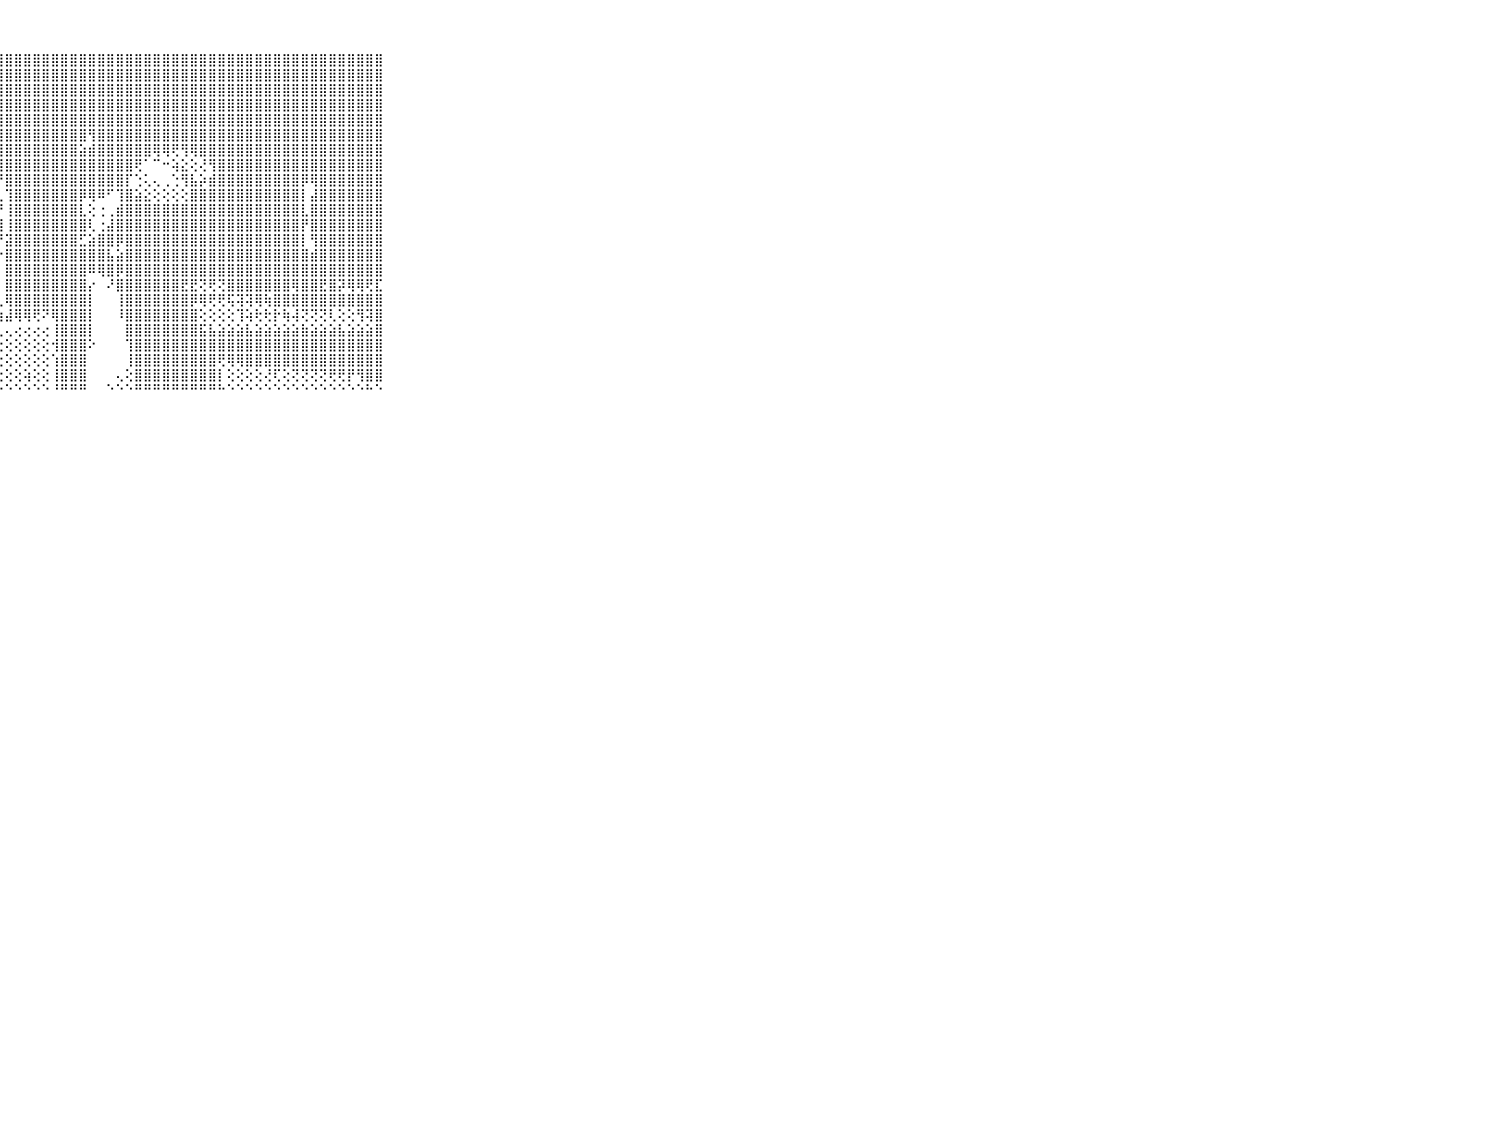

⠀⠀⠀⠀⠀⠀⠀⠀⠀⠀⠀⣿⣿⣿⣿⣿⣿⣿⣿⣿⣿⣿⣿⣿⣿⣿⣿⣿⣿⣿⣿⣿⣿⣿⣿⣿⣿⣿⣿⣿⣿⣿⣿⣿⣿⣿⣿⣿⣿⣿⣿⣿⣿⣿⣿⣿⣿⣿⣿⣿⣿⣿⣿⣿⣿⣿⣿⣿⣿⠀⠀⠀⠀⠀⠀⠀⠀⠀⠀⠀⠀
⠀⠀⠀⠀⠀⠀⠀⠀⠀⠀⠀⣿⣾⣿⣿⣿⣿⣿⣿⣿⣿⣿⣿⣿⣿⣿⣿⣿⣿⣿⣿⣿⣿⣿⣿⣿⣿⣿⣿⣿⣿⣿⣿⣿⣿⣿⣿⣿⣿⣿⣿⣿⣿⣿⣿⣿⣿⣿⣿⣿⣿⣿⣿⣿⣿⣿⣿⣿⣿⠀⠀⠀⠀⠀⠀⠀⠀⠀⠀⠀⠀
⠀⠀⠀⠀⠀⠀⠀⠀⠀⠀⠀⣿⣿⣿⣿⣿⣿⣿⣿⣿⣿⣿⣿⣿⣿⣾⣿⣿⣿⣿⣿⣿⣿⣿⣿⣿⣿⣿⣿⣿⣿⣿⣿⣿⣿⣿⣿⣿⣿⣿⣿⣿⣿⣿⣿⣿⣿⣿⣿⣿⣿⣿⣿⣿⣿⣿⣿⣿⣿⠀⠀⠀⠀⠀⠀⠀⠀⠀⠀⠀⠀
⠀⠀⠀⠀⠀⠀⠀⠀⠀⠀⠀⣿⣿⣿⣿⣿⣿⣿⣿⣿⣿⣿⣿⣿⣿⣿⣿⣿⣿⣿⣿⣿⣿⣿⣿⣿⣿⣿⣿⣿⣿⣿⣿⣿⣿⣿⣿⣿⣿⣿⣿⣿⣿⣿⣿⣿⣿⣿⣿⣿⣿⣿⣿⣿⣿⣿⣿⣿⣿⠀⠀⠀⠀⠀⠀⠀⠀⠀⠀⠀⠀
⠀⠀⠀⠀⠀⠀⠀⠀⠀⠀⠀⣿⣿⣿⣿⣿⣿⣿⣿⣿⣿⣿⣿⣿⣿⣿⣿⣿⣿⣿⣿⣿⣿⣿⣿⣿⣿⣿⣿⣿⣿⣿⣿⣿⣿⣿⣿⣿⣿⣿⣿⣿⣿⣿⣿⣿⣿⣿⣿⣿⣿⣿⣿⣿⣿⣿⣿⣿⣿⠀⠀⠀⠀⠀⠀⠀⠀⠀⠀⠀⠀
⠀⠀⠀⠀⠀⠀⠀⠀⠀⠀⠀⣿⣿⣿⣿⡿⢿⢟⢏⢝⢝⢝⢟⢿⣿⣿⣿⣿⣿⣿⣿⣿⣿⣿⣿⣿⣿⢻⣿⣿⣿⣿⣿⣿⣿⣿⣿⣿⣿⣿⣿⣿⣿⣿⣿⣿⣿⣿⣿⣿⣿⣿⣿⣿⣿⣿⣿⣿⣿⠀⠀⠀⠀⠀⠀⠀⠀⠀⠀⠀⠀
⠀⠀⠀⠀⠀⠀⠀⠀⠀⠀⠀⣿⣿⢿⢽⢵⣥⣵⣅⣘⣉⢕⢳⣕⣜⢝⢿⣿⣿⣿⣿⣿⣿⣿⣿⣿⣵⣾⣿⣿⣿⣿⣿⣿⢿⢿⢟⢻⢿⣿⣿⣿⣿⣿⣿⣿⣿⣿⣿⣿⣿⣿⣿⣿⣿⣿⣿⣿⣿⠀⠀⠀⠀⠀⠀⠀⠀⠀⠀⠀⠀
⠀⠀⠀⠀⠀⠀⠀⠀⠀⠀⠀⡿⢇⢕⢕⢕⢕⢕⢕⢕⢕⢕⢕⢜⢹⣧⡜⢻⣿⣿⣿⣿⣿⣿⣿⣿⣿⣿⣿⣿⣿⣿⢟⠁⠉⠒⢵⣕⢕⢜⢻⣿⣿⣿⣿⣿⣿⣿⣿⣿⣿⣿⣿⣿⣿⣿⣿⣿⣿⠀⠀⠀⠀⠀⠀⠀⠀⠀⠀⠀⠀
⠀⠀⠀⠀⠀⠀⠀⠀⠀⠀⠀⣷⣧⣵⣵⣵⣵⣵⣕⣕⣕⡕⢕⢕⢕⢜⣷⡜⣿⣿⣿⣿⣿⣿⣿⣿⣿⣿⣿⣿⣿⡏⢑⢅⢄⢀⢑⢻⣧⡵⣾⣿⣿⣿⣿⣿⣿⣿⣿⣿⡿⢿⣿⣿⣿⣿⣿⣿⣿⠀⠀⠀⠀⠀⠀⠀⠀⠀⠀⠀⠀
⠀⠀⠀⠀⠀⠀⠀⠀⠀⠀⠀⣿⣿⣿⣿⣿⣿⣿⣿⣿⣿⣿⣿⣿⣿⣷⣿⣇⢹⣿⣿⣿⣿⣿⣿⣿⡿⢿⠿⠋⢹⣿⣵⣕⢕⢕⢕⢕⣿⣿⣿⣿⣿⣿⣿⣿⣿⣿⣿⣿⡇⣼⣿⣿⣿⣿⣿⣿⣿⠀⠀⠀⠀⠀⠀⠀⠀⠀⠀⠀⠀
⠀⠀⠀⠀⠀⠀⠀⠀⠀⠀⠀⣿⣿⣿⣿⣿⣿⣿⣿⣿⣿⣿⣿⣿⣿⣿⣿⡟⢸⣿⣿⣿⣿⣿⣿⣿⣇⢕⢐⢀⣾⣿⣿⣿⣿⣿⣿⣿⣿⣿⣿⣿⣿⣿⣿⣿⣿⣿⣿⣿⣇⣿⣿⣿⣿⣿⣿⣿⣿⠀⠀⠀⠀⠀⠀⠀⠀⠀⠀⠀⠀
⠀⠀⠀⠀⠀⠀⠀⠀⠀⠀⠀⣿⣿⣿⣿⣿⣿⣿⣿⣿⣿⣿⣿⣿⣿⣿⣿⣿⢸⣿⣿⣿⣿⣿⣿⣿⣿⢇⢐⣼⣿⣿⣿⣿⣿⣿⣿⣿⣿⣿⣿⣿⣿⣿⣿⣿⣿⣿⣿⣿⡟⣿⣿⣿⣿⣿⣿⣿⣿⠀⠀⠀⠀⠀⠀⠀⠀⠀⠀⠀⠀
⠀⠀⠀⠀⠀⠀⠀⠀⠀⠀⠀⣿⣿⣿⣿⣿⣿⣿⣿⣿⣿⣿⣿⣿⣿⣿⣿⡟⣽⣿⣿⣿⣿⣿⣿⣿⣋⣵⣿⣿⡿⣿⣿⣿⣿⣿⣿⣿⣿⣿⣿⣿⣿⣿⣿⣿⣿⣿⣿⣿⡇⢻⣿⣿⣿⣿⣿⣿⣿⠀⠀⠀⠀⠀⠀⠀⠀⠀⠀⠀⠀
⠀⠀⠀⠀⠀⠀⠀⠀⠀⠀⠀⣿⣿⣿⣿⣿⣿⣿⣿⣿⣿⣿⣿⣿⣿⣿⣿⡕⣿⣿⣿⣿⣿⣿⣿⣿⣿⣿⣿⣧⣵⣿⣿⣿⣿⣿⣿⣿⣿⣿⣿⣿⣿⣿⣿⣿⣿⣿⣿⣿⣿⣾⣿⣿⣿⣿⣿⣿⣿⠀⠀⠀⠀⠀⠀⠀⠀⠀⠀⠀⠀
⠀⠀⠀⠀⠀⠀⠀⠀⠀⠀⠀⣿⣿⣿⣿⣿⣿⣿⣿⣿⣿⣿⣿⣿⣿⣿⣿⡇⣿⣿⣿⣿⣿⣿⣿⣿⣿⠿⢿⣿⡿⣿⣿⣿⣿⣿⣿⣿⣿⣿⣿⣿⣿⣿⣿⣿⣿⣿⣿⣿⣿⣿⣿⣿⣿⣿⣿⣿⣿⠀⠀⠀⠀⠀⠀⠀⠀⠀⠀⠀⠀
⠀⠀⠀⠀⠀⠀⠀⠀⠀⠀⠀⣿⣿⣿⣿⣿⣿⣿⣿⣿⣿⣿⣿⣿⣿⣿⣿⡇⣿⣿⣿⣿⣿⣿⣿⣿⣿⡔⠀⠜⣿⣿⣿⣿⣿⣿⣿⣟⣟⢝⢟⢝⣿⣿⣿⣿⣿⣿⣿⢿⣿⣿⣟⣿⡽⢿⢿⢟⣏⠀⠀⠀⠀⠀⠀⠀⠀⠀⠀⠀⠀
⠀⠀⠀⠀⠀⠀⠀⠀⠀⠀⠀⣿⣿⣿⣿⣿⣿⣿⣿⣿⣿⣿⣿⣿⣿⣿⣿⢇⢿⣿⣿⣿⣿⣿⣿⣿⣿⡇⠀⠀⢸⣿⣿⣿⣿⣿⣿⣿⡿⢿⢟⢟⢯⢽⢽⢿⢷⣿⣿⣿⣿⣿⣿⣿⣿⣿⣿⣿⣿⠀⠀⠀⠀⠀⠀⠀⠀⠀⠀⠀⠀
⠀⠀⠀⠀⠀⠀⠀⠀⠀⠀⠀⣯⣽⣿⣿⣿⣯⣽⣵⣷⢷⡿⢟⣝⣝⣜⣕⣵⣼⢿⢿⢟⠝⢿⣿⣿⣿⡇⠀⠀⠸⣿⣿⣿⣿⣿⣿⣿⣿⢕⢕⢕⢕⢹⢵⢗⢗⡗⢷⢼⢝⢝⢝⢇⢕⢕⢻⢽⣿⠀⠀⠀⠀⠀⠀⠀⠀⠀⠀⠀⠀
⠀⠀⠀⠀⠀⠀⠀⠀⠀⠀⠀⣿⣿⣿⣿⣿⢿⢿⠿⠿⢟⢛⢛⢋⢝⢍⢅⢅⢄⢔⢔⢔⢔⢸⣿⣿⣿⡇⠀⠀⠀⣿⣿⣿⣿⣿⣿⣿⣿⣯⣧⣵⣵⣵⣧⣵⣵⣵⣵⣵⣷⣵⣵⣵⣧⣵⣵⣵⣿⠀⠀⠀⠀⠀⠀⠀⠀⠀⠀⠀⠀
⠀⠀⠀⠀⠀⠀⠀⠀⠀⠀⠀⢍⢅⢕⢔⢔⢕⢕⢕⢕⢕⢕⢕⢗⢕⢕⢞⢕⢕⢕⢕⢕⢕⢺⣿⣿⣿⠕⠀⠀⠀⢹⣿⣿⣿⣿⣿⣿⣿⣿⣿⣿⣿⣿⣿⣿⣿⣿⣿⣿⣿⣿⣿⣿⣿⣿⣿⣿⣿⠀⠀⠀⠀⠀⠀⠀⠀⠀⠀⠀⠀
⠀⠀⠀⠀⠀⠀⠀⠀⠀⠀⠀⢕⢕⢕⢕⢕⢕⢕⢕⢕⢕⢕⢕⢕⢕⢕⢕⢕⢕⢕⢕⢕⢕⢱⣿⣿⣿⠀⠀⠀⠀⢸⣿⣿⣿⣿⣿⣿⣿⣿⣿⢟⢿⢿⣿⣿⣿⣿⣿⣿⣿⣿⣿⣿⣿⣿⣿⣿⣿⠀⠀⠀⠀⠀⠀⠀⠀⠀⠀⠀⠀
⠀⠀⠀⠀⠀⠀⠀⠀⠀⠀⠀⢕⢕⢕⢕⢕⢕⢕⢕⢕⢕⢕⢕⢕⢕⢕⢕⣕⢕⢕⢵⢕⢕⢸⣿⣿⣿⠀⠀⠀⢄⢕⣿⣿⣿⣿⣿⣿⣿⣿⣿⡇⢕⢕⢕⢕⢜⢏⢕⢝⢝⢝⢝⢟⢟⡟⢻⣿⣿⠀⠀⠀⠀⠀⠀⠀⠀⠀⠀⠀⠀
⠀⠀⠀⠀⠀⠀⠀⠀⠀⠀⠀⠑⠑⠑⠑⠑⠑⠑⠑⠑⠑⠑⠑⠑⠑⠑⠑⠑⠑⠑⠑⠑⠑⠘⠛⠛⠛⠀⠀⠑⠑⠑⠛⠛⠛⠛⠛⠛⠛⠛⠛⠓⠑⠑⠑⠑⠑⠑⠑⠑⠑⠑⠑⠑⠑⠑⠑⠓⠑⠀⠀⠀⠀⠀⠀⠀⠀⠀⠀⠀⠀